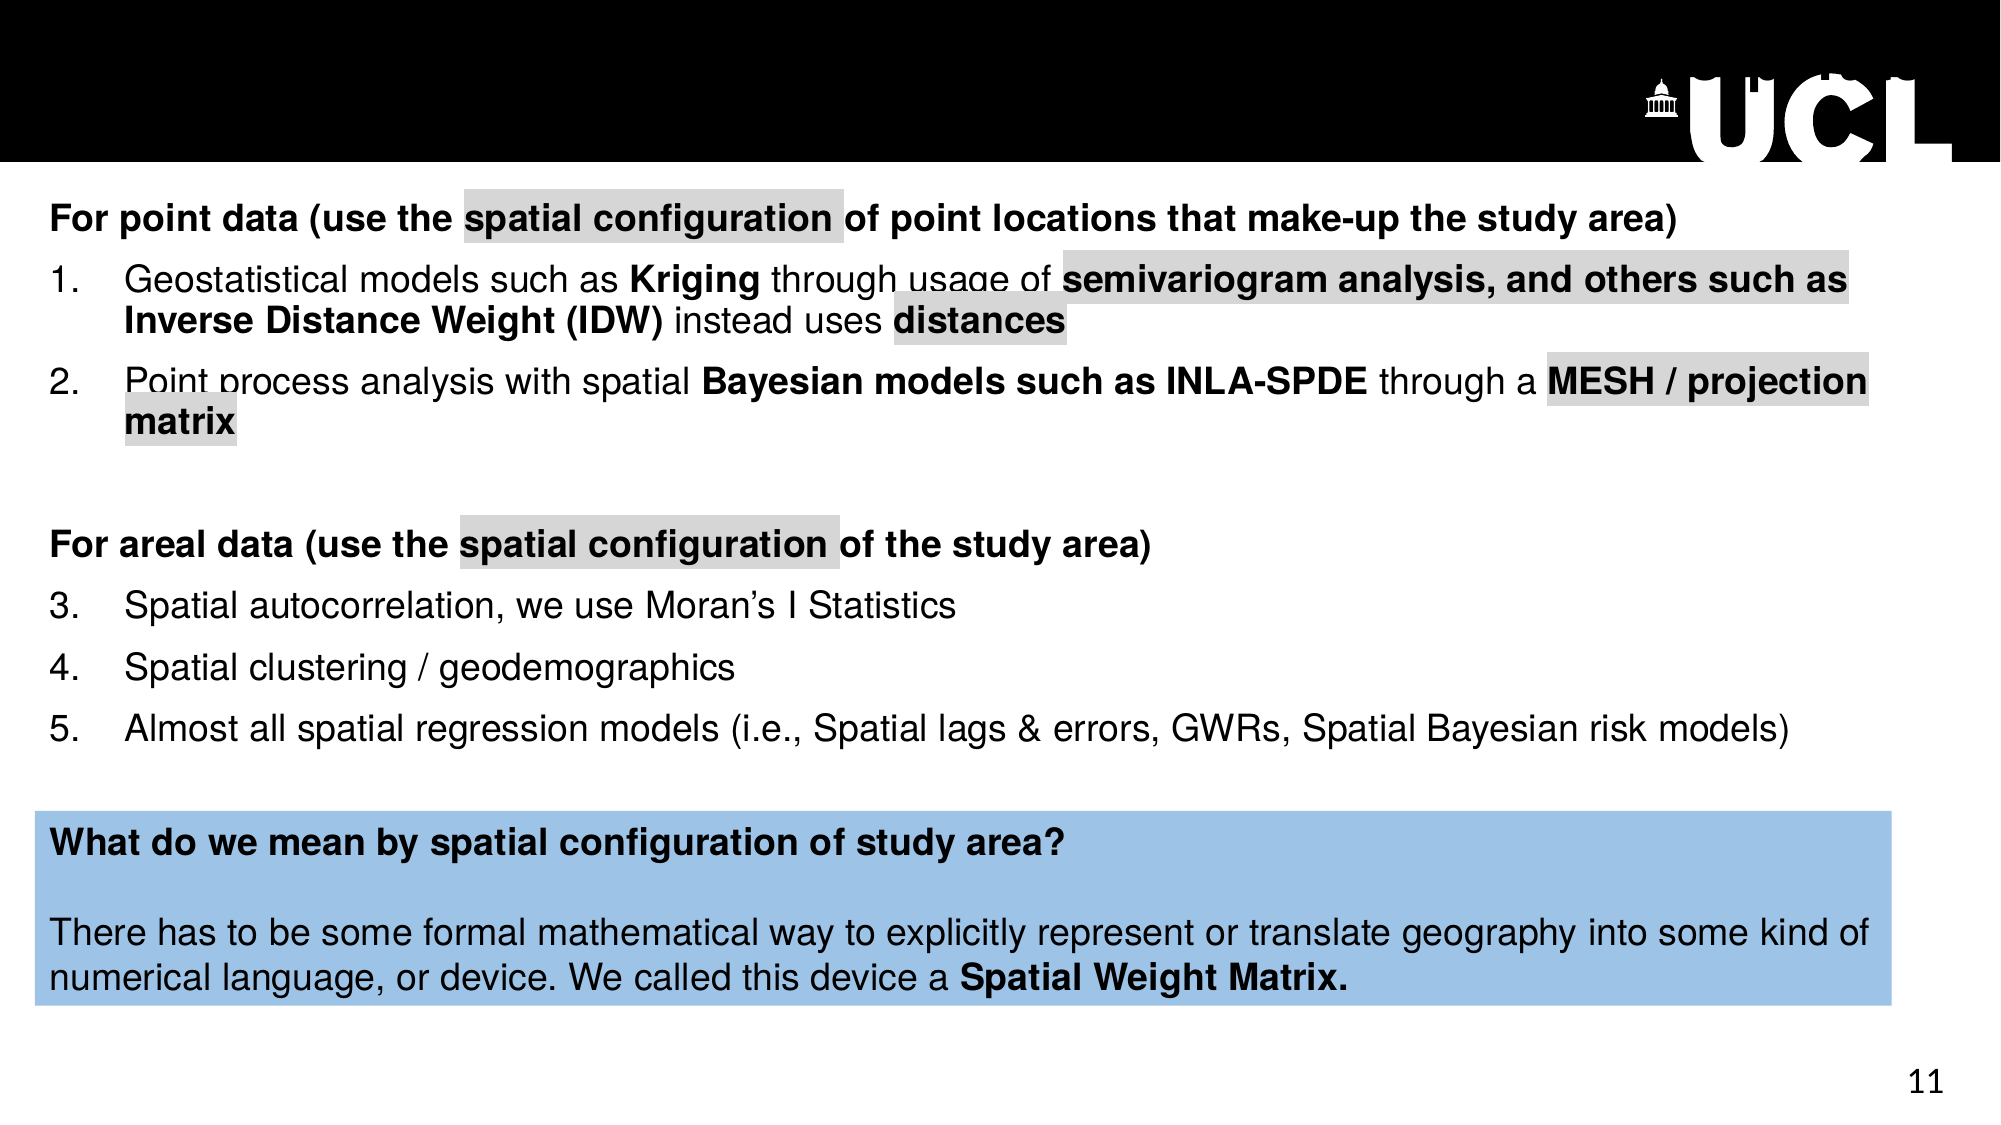

Examples of Spatial Analytical techniques that needs to incorporate this aspect of spatial dependence
For point data (use the spatial configuration of point locations that make-up the study area)
Geostatistical models such as Kriging through usage of semivariogram analysis, and others such as Inverse Distance Weight (IDW) instead uses distances
Point process analysis with spatial Bayesian models such as INLA-SPDE through a MESH / projection matrix

For areal data (use the spatial configuration of the study area)
Spatial autocorrelation, we use Moran’s I Statistics
Spatial clustering / geodemographics
Almost all spatial regression models (i.e., Spatial lags & errors, GWRs, Spatial Bayesian risk models)

What do we mean by spatial configuration of study area?

There has to be some formal mathematical way to explicitly represent or translate geography into some kind of numerical language, or device. We called this device a Spatial Weight Matrix.
11